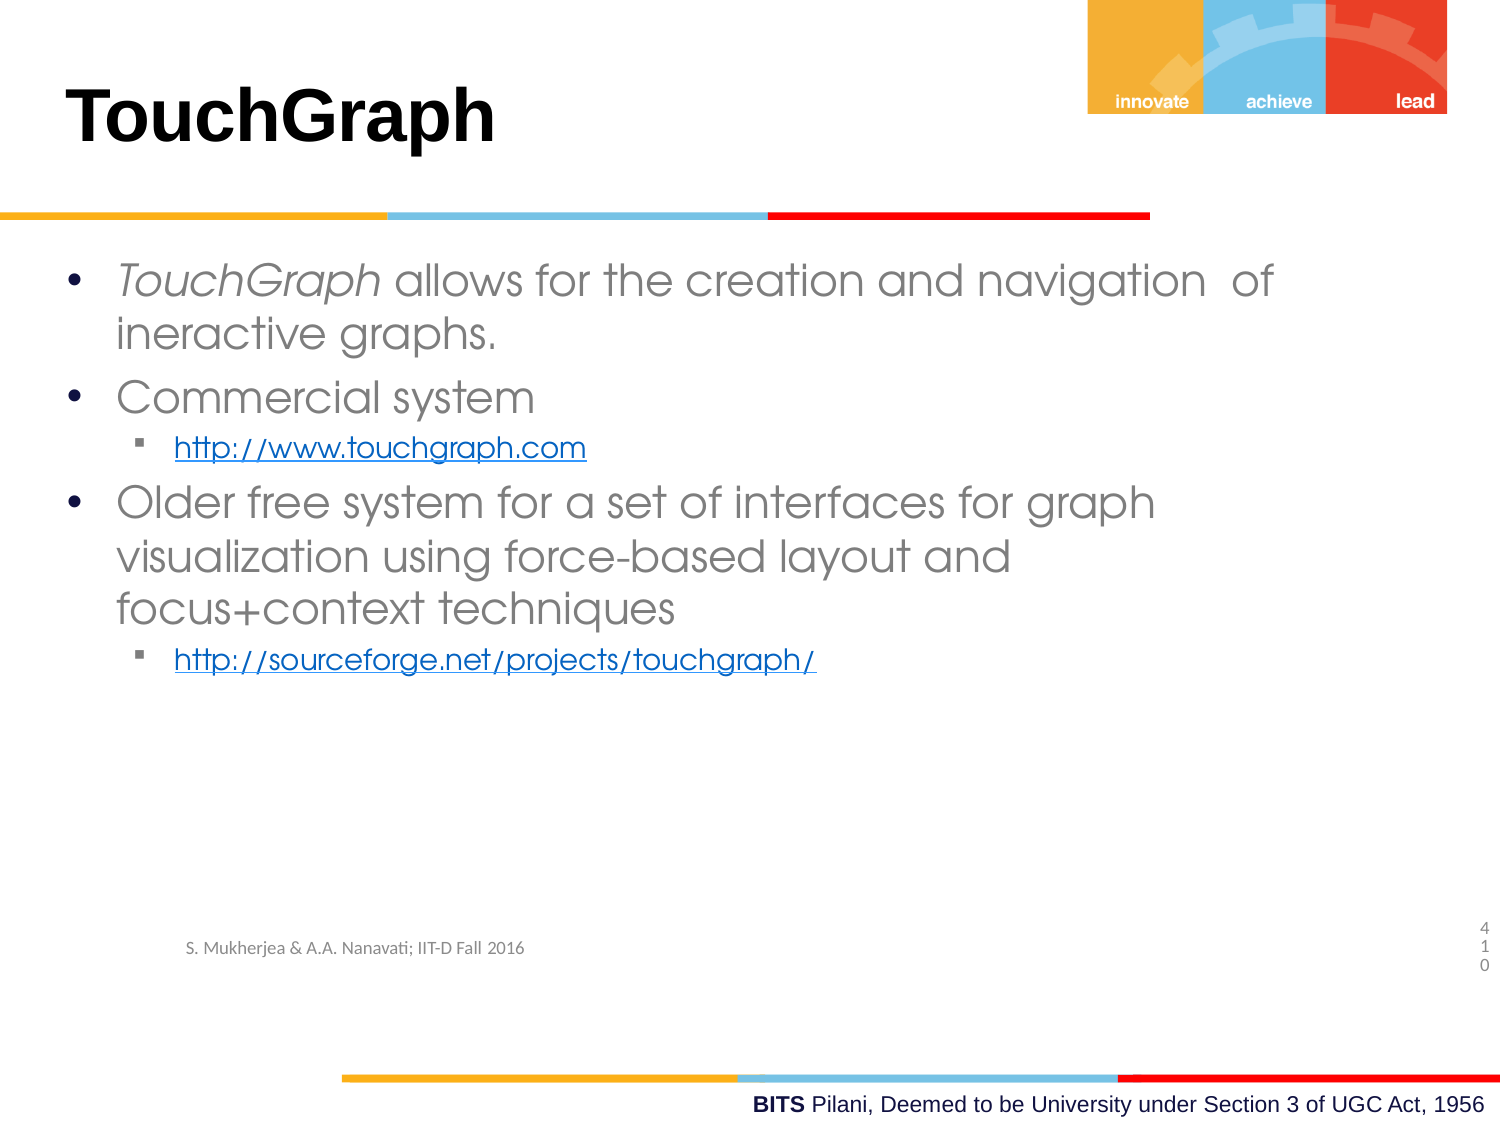

TouchGraph
TouchGraph allows for the creation and navigation  of ineractive graphs.
Commercial system
http://www.touchgraph.com
Older free system for a set of interfaces for graph  visualization using force-based layout and  focus+context techniques
http://sourceforge.net/projects/touchgraph/

410
S. Mukherjea & A.A. Nanavati; IIT-D Fall 2016